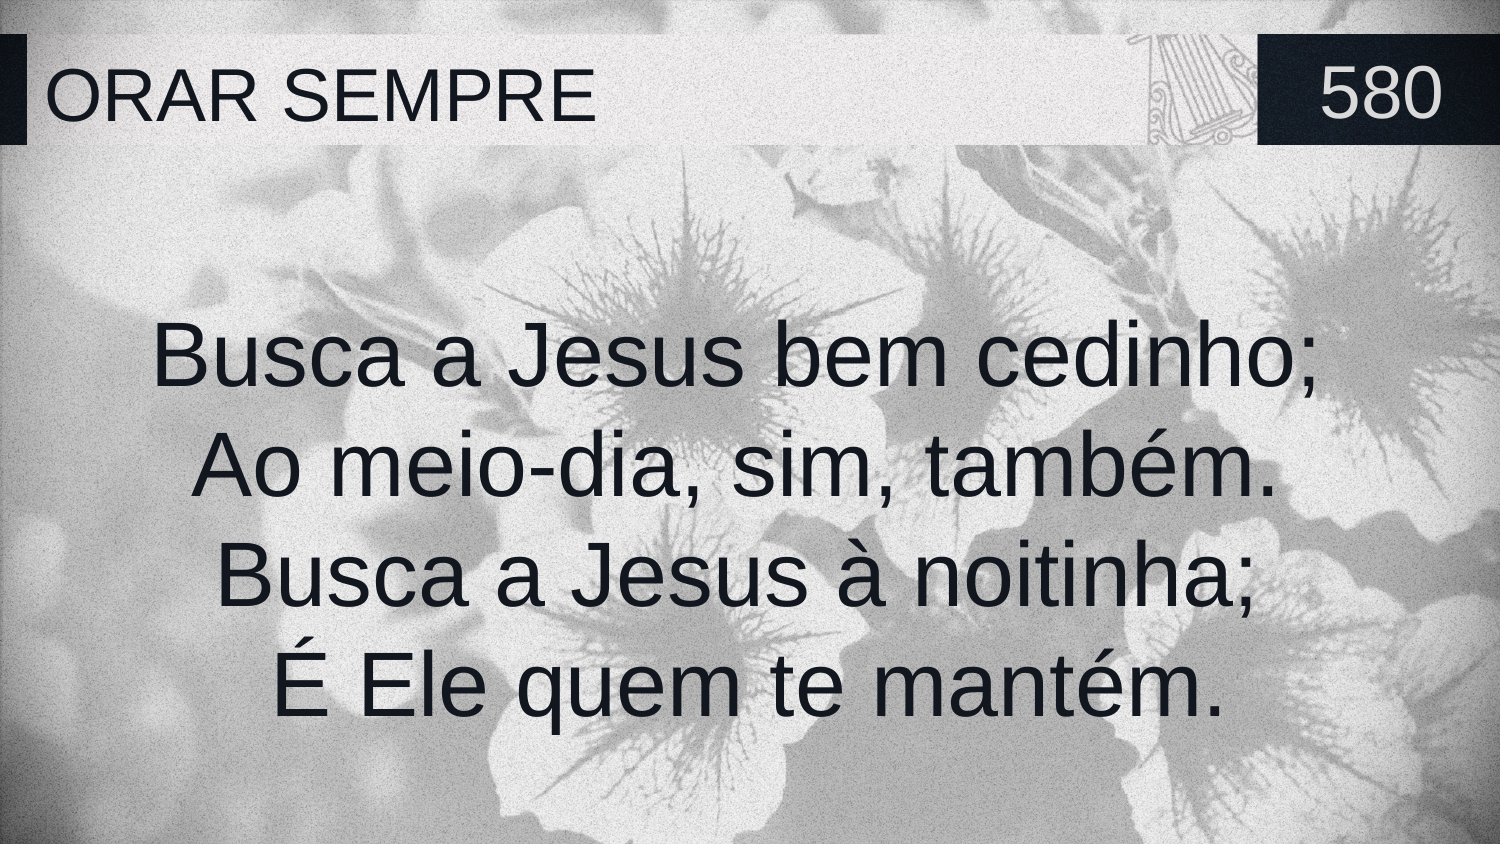

# ORAR SEMPRE
580
Busca a Jesus bem cedinho;
Ao meio-dia, sim, também.
Busca a Jesus à noitinha;
É Ele quem te mantém.